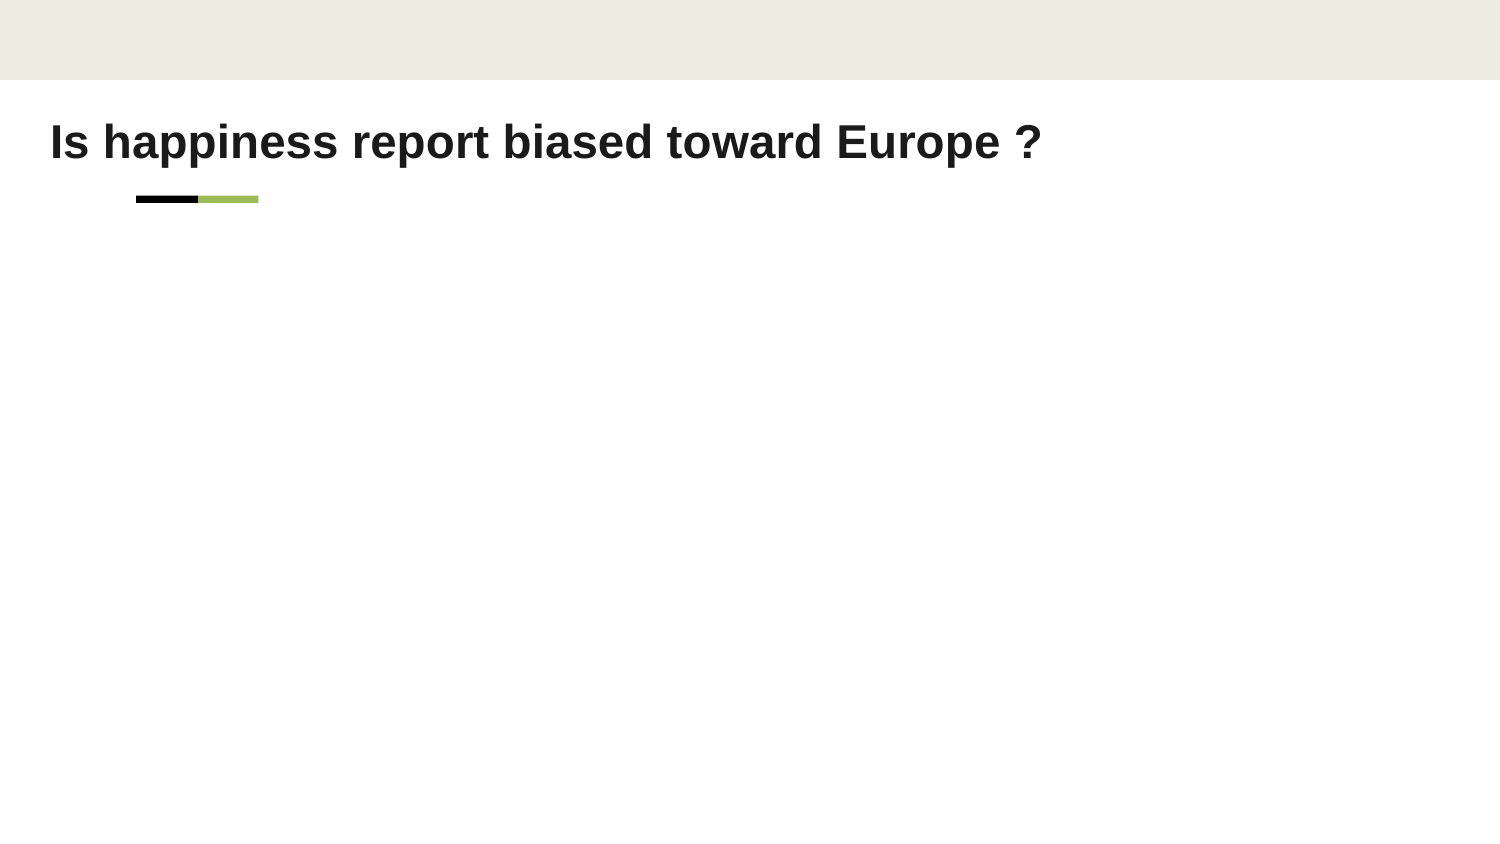

Is happiness report biased toward Europe ?